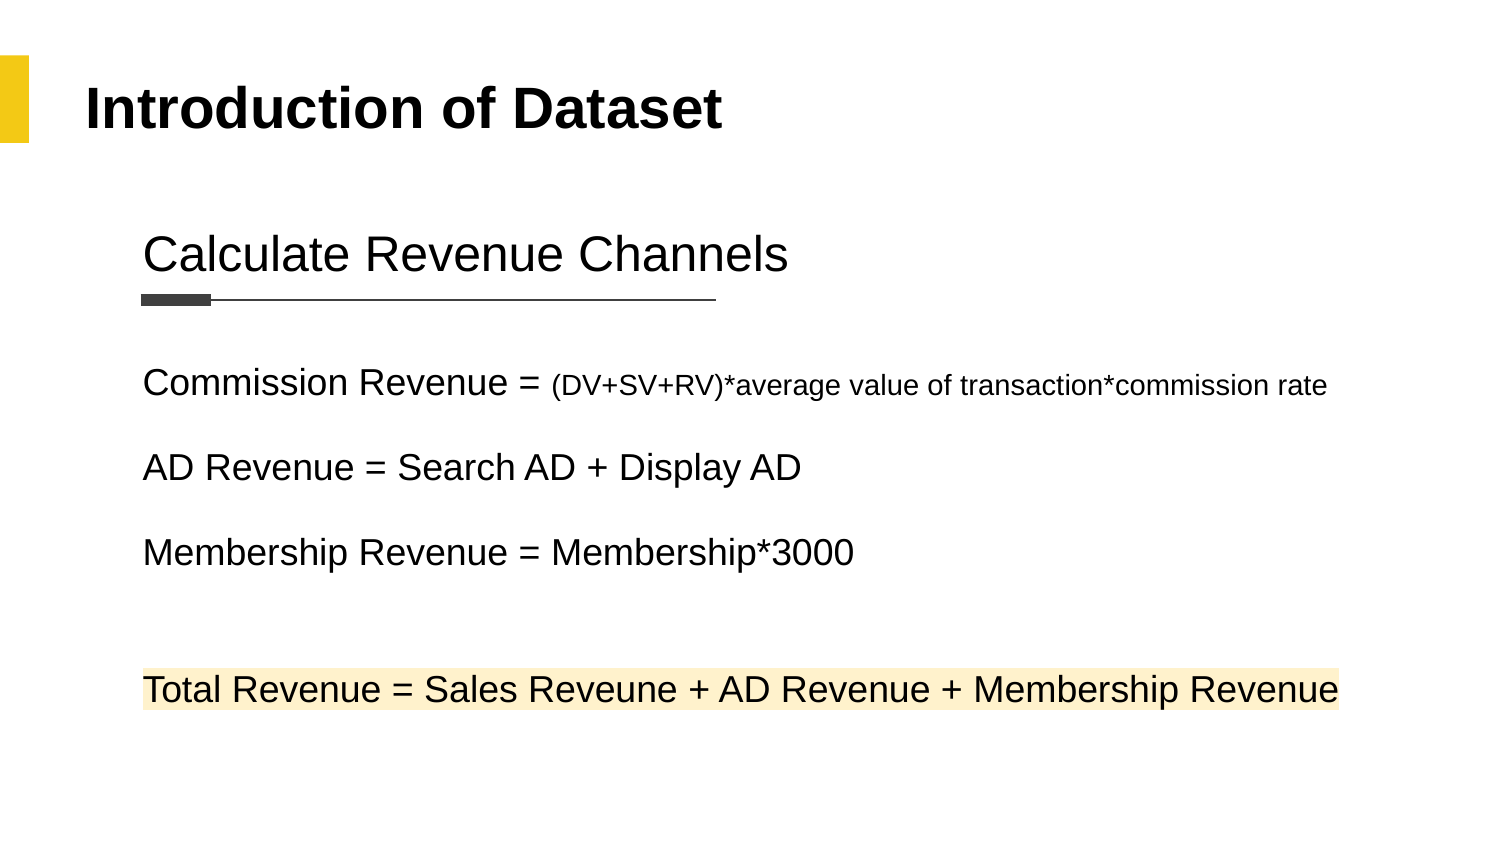

# Introduction of Dataset
Calculate Revenue Channels
Commission Revenue = (DV+SV+RV)*average value of transaction*commission rate
AD Revenue = Search AD + Display AD
Membership Revenue = Membership*3000
Total Revenue = Sales Reveune + AD Revenue + Membership Revenue